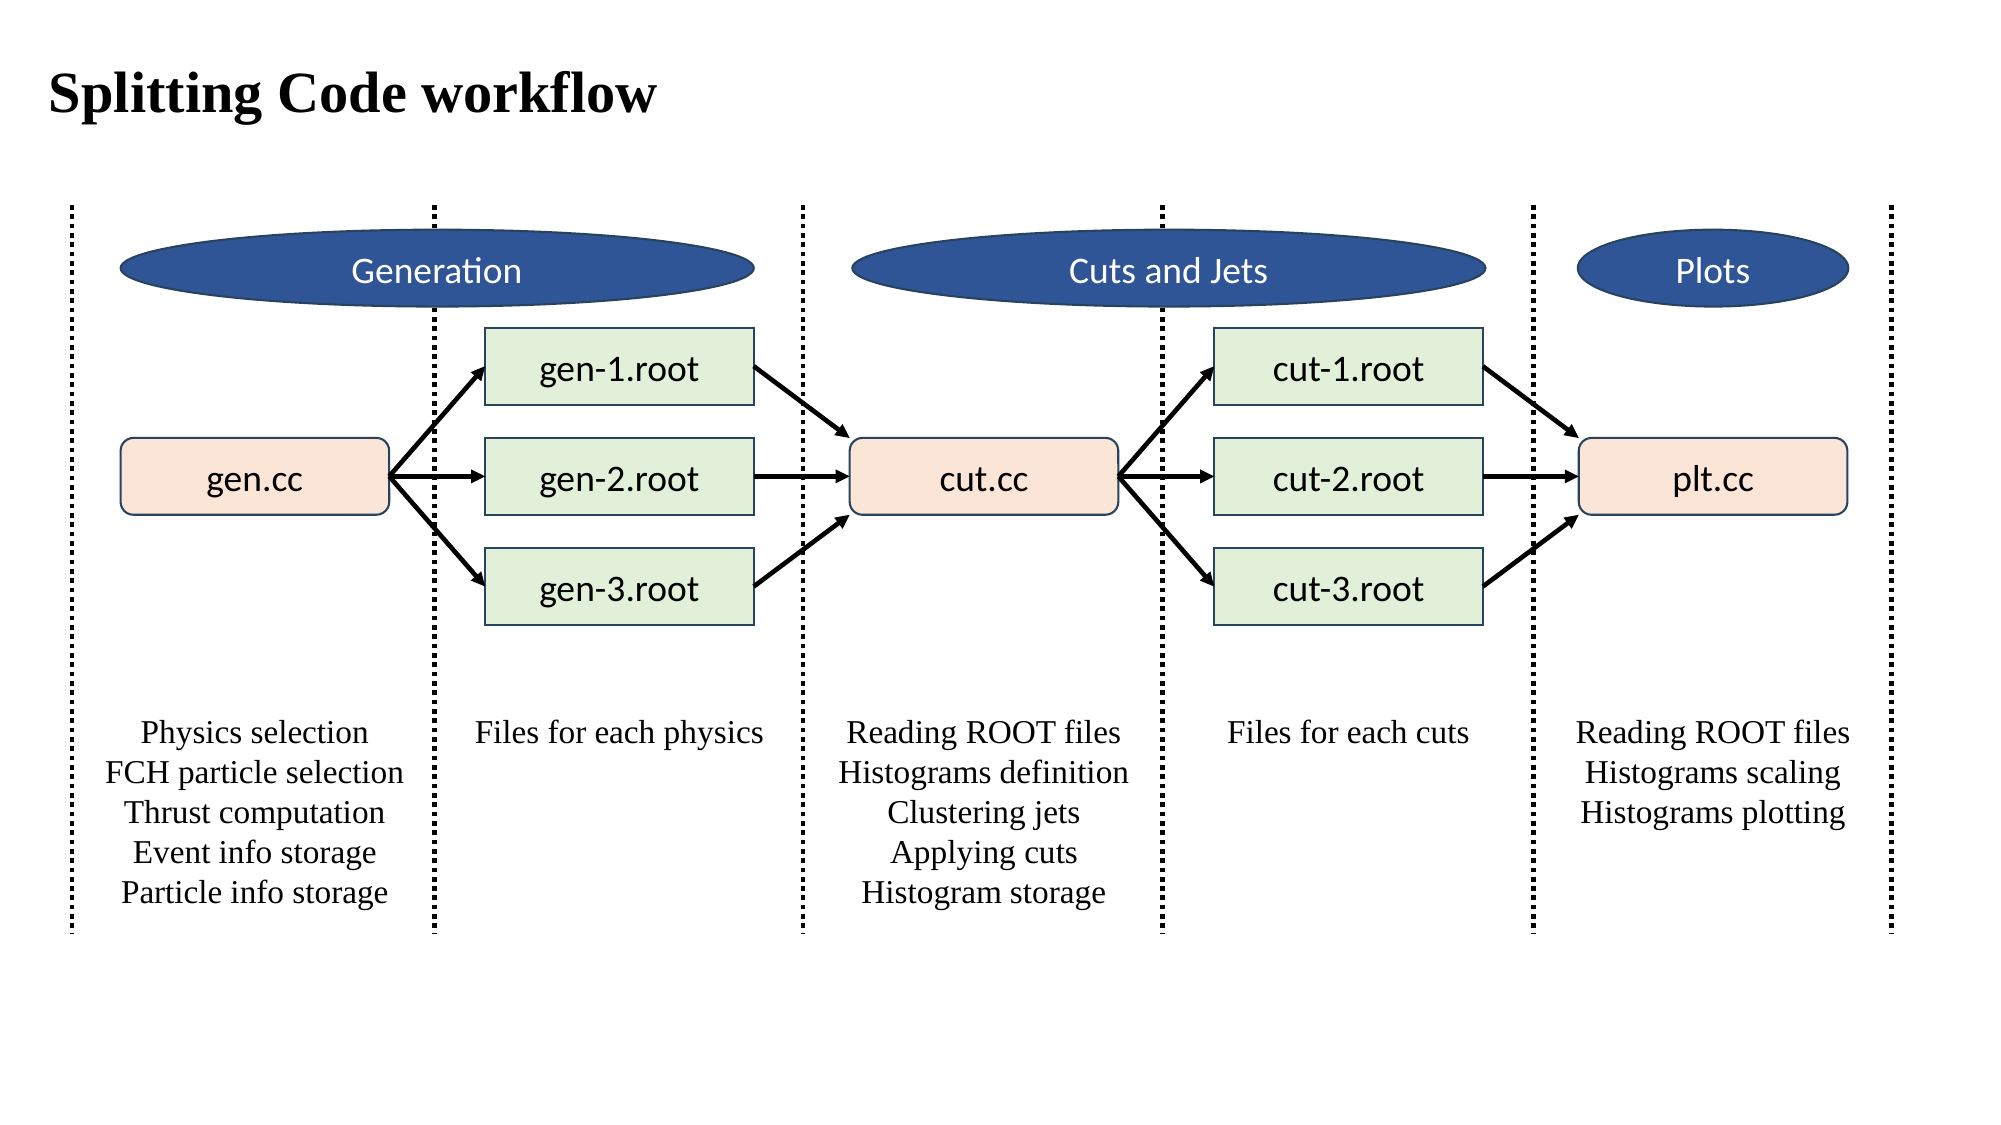

# Splitting Code workflow
Generation
Cuts and Jets
Plots
gen-1.root
cut-1.root
gen.cc
gen-2.root
cut.cc
cut-2.root
plt.cc
gen-3.root
cut-3.root
Physics selection
FCH particle selection
Thrust computation
Event info storage
Particle info storage
Files for each physics
Reading ROOT files
Histograms definition
Clustering jets
Applying cuts
Histogram storage
Files for each cuts
Reading ROOT files
Histograms scaling
Histograms plotting